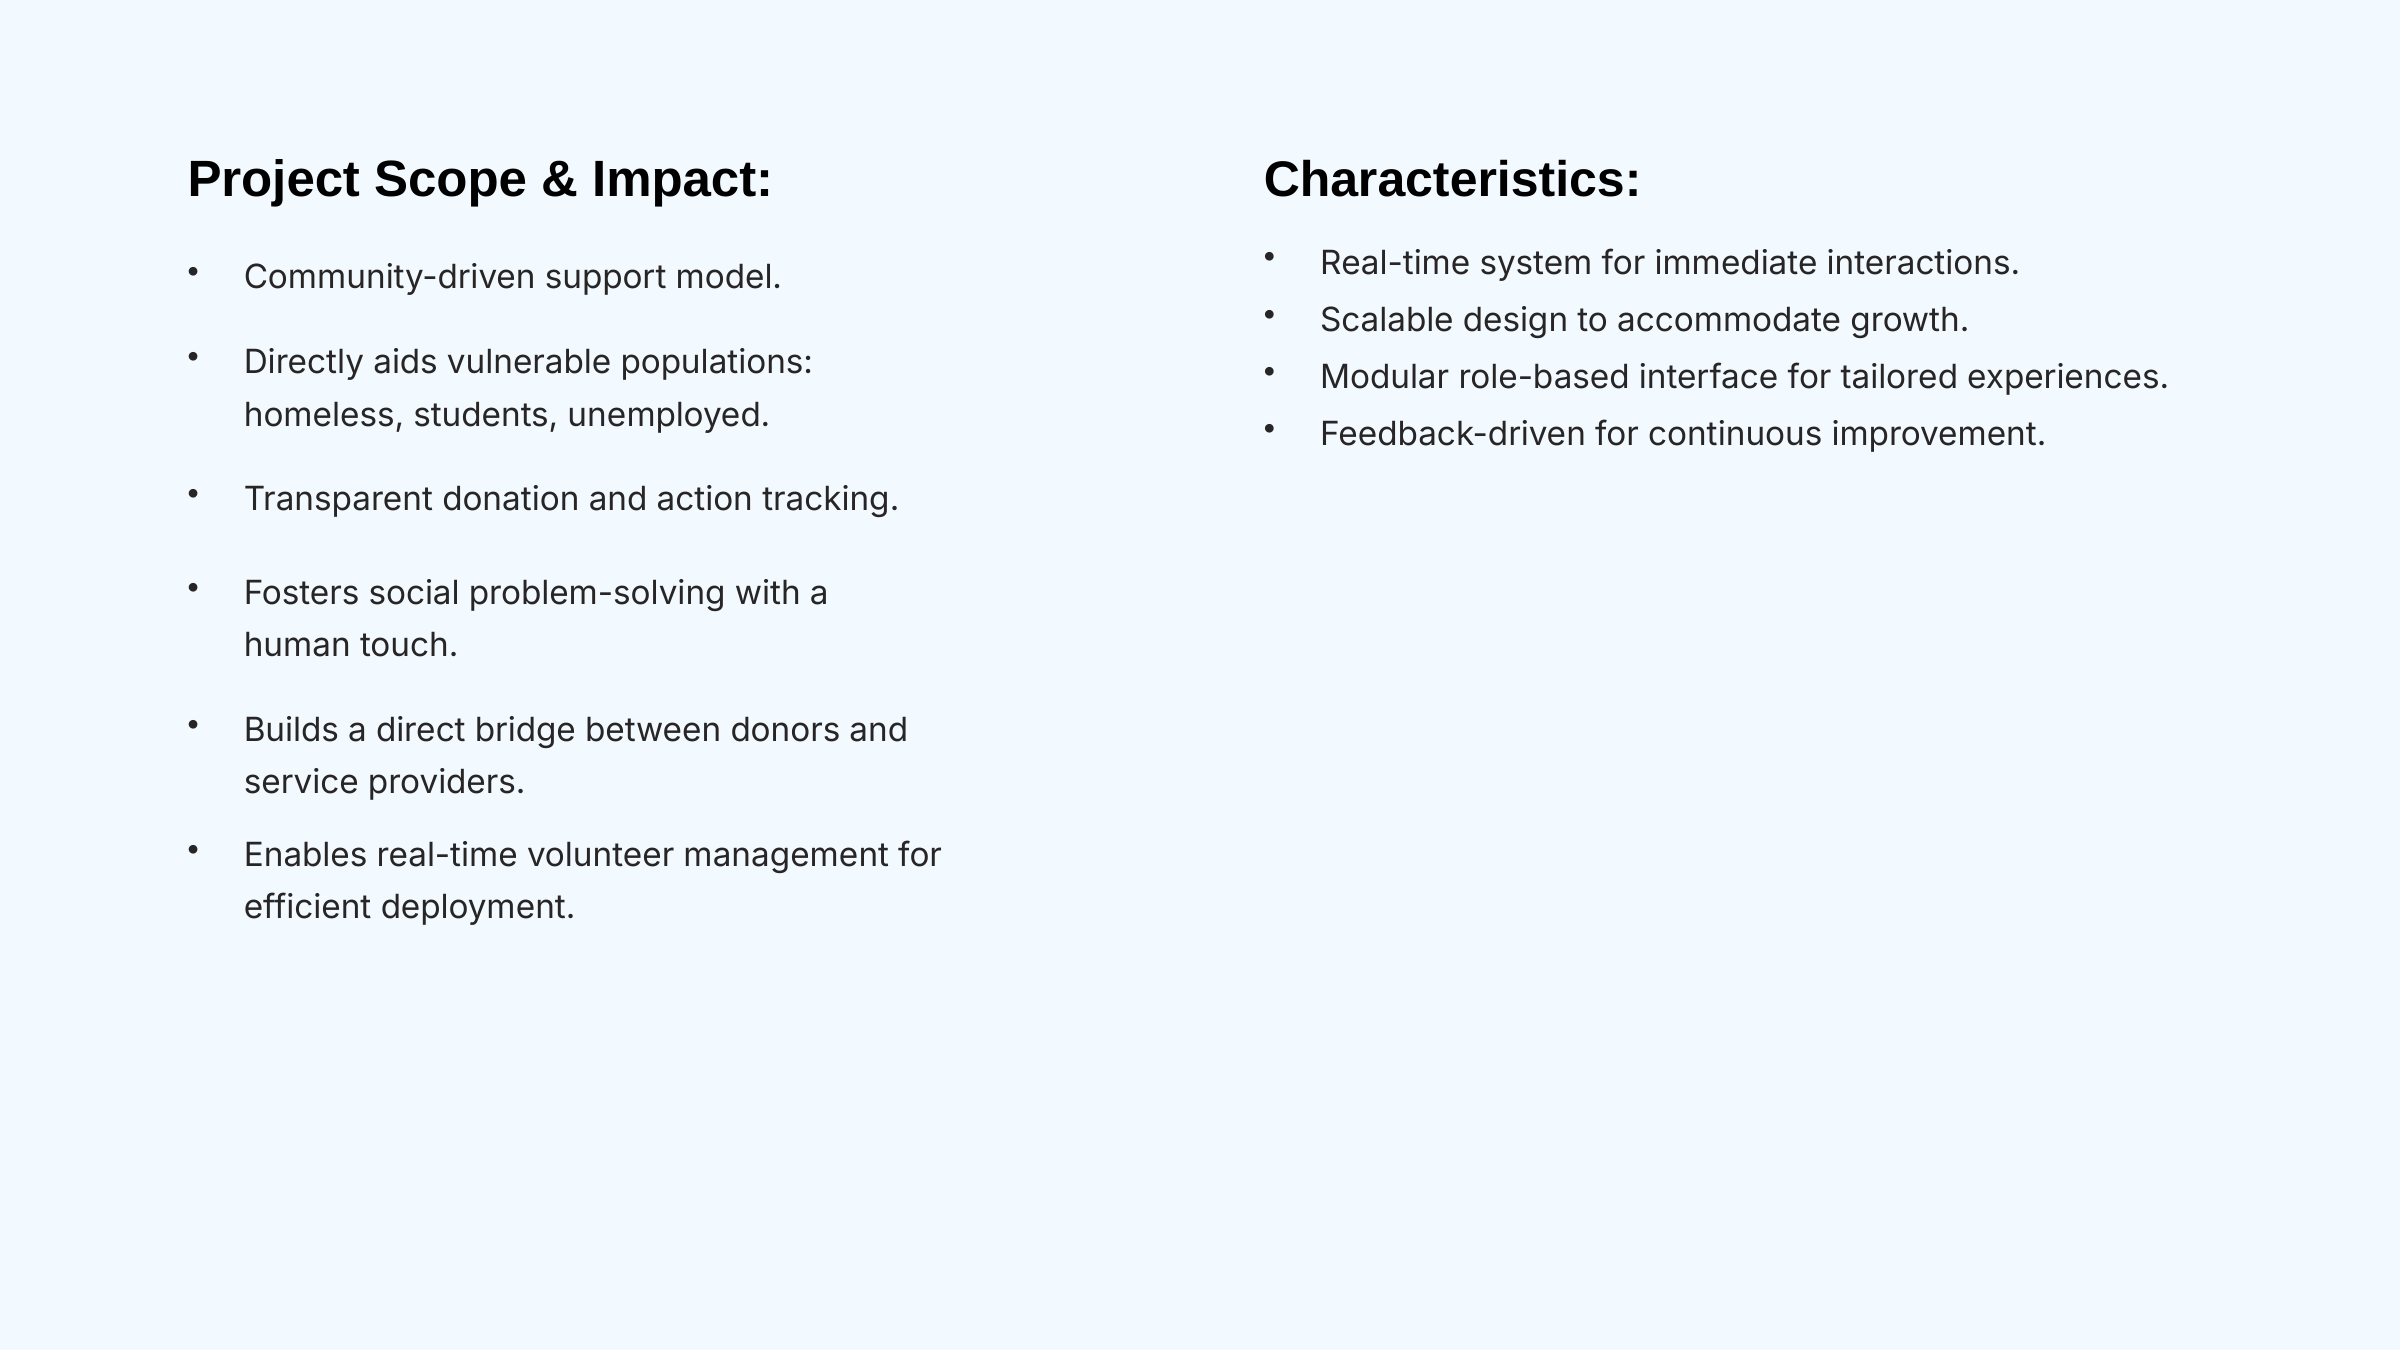

Project Scope & Impact:
Characteristics:
Real-time system for immediate interactions.
Community-driven support model.
Scalable design to accommodate growth.
Directly aids vulnerable populations: homeless, students, unemployed.
Modular role-based interface for tailored experiences.
Feedback-driven for continuous improvement.
Transparent donation and action tracking.
Fosters social problem-solving with a human touch.
Builds a direct bridge between donors and service providers.
Enables real-time volunteer management for efficient deployment.